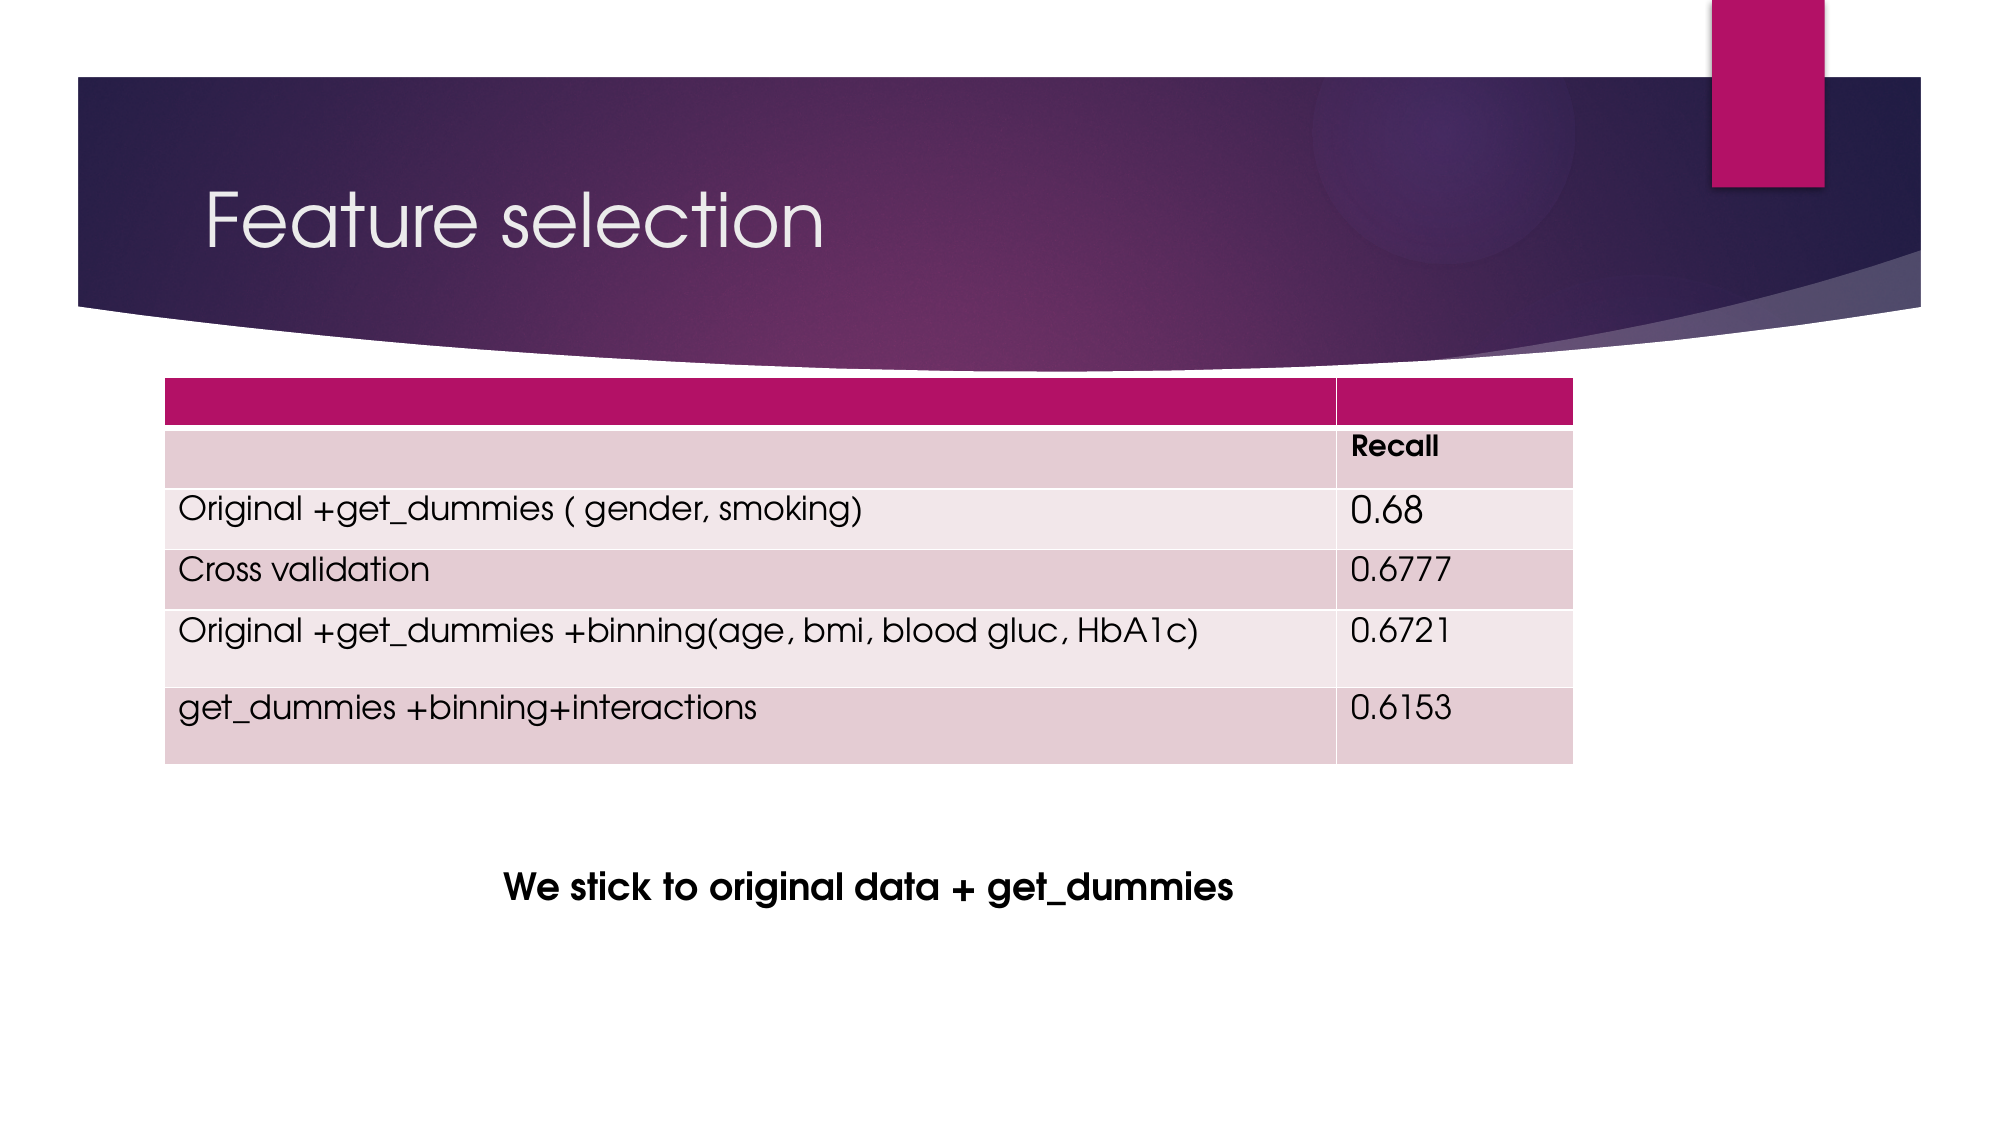

# Feature selection
|  |  |
| --- | --- |
|  | Recall |
| Original +get\_dummies ( gender, smoking) | 0.68 |
| Cross validation | 0.6777 |
| Original +get\_dummies +binning(age, bmi, blood gluc, HbA1c) | 0.6721 |
| get\_dummies +binning+interactions | 0.6153 |
We stick to original data + get_dummies